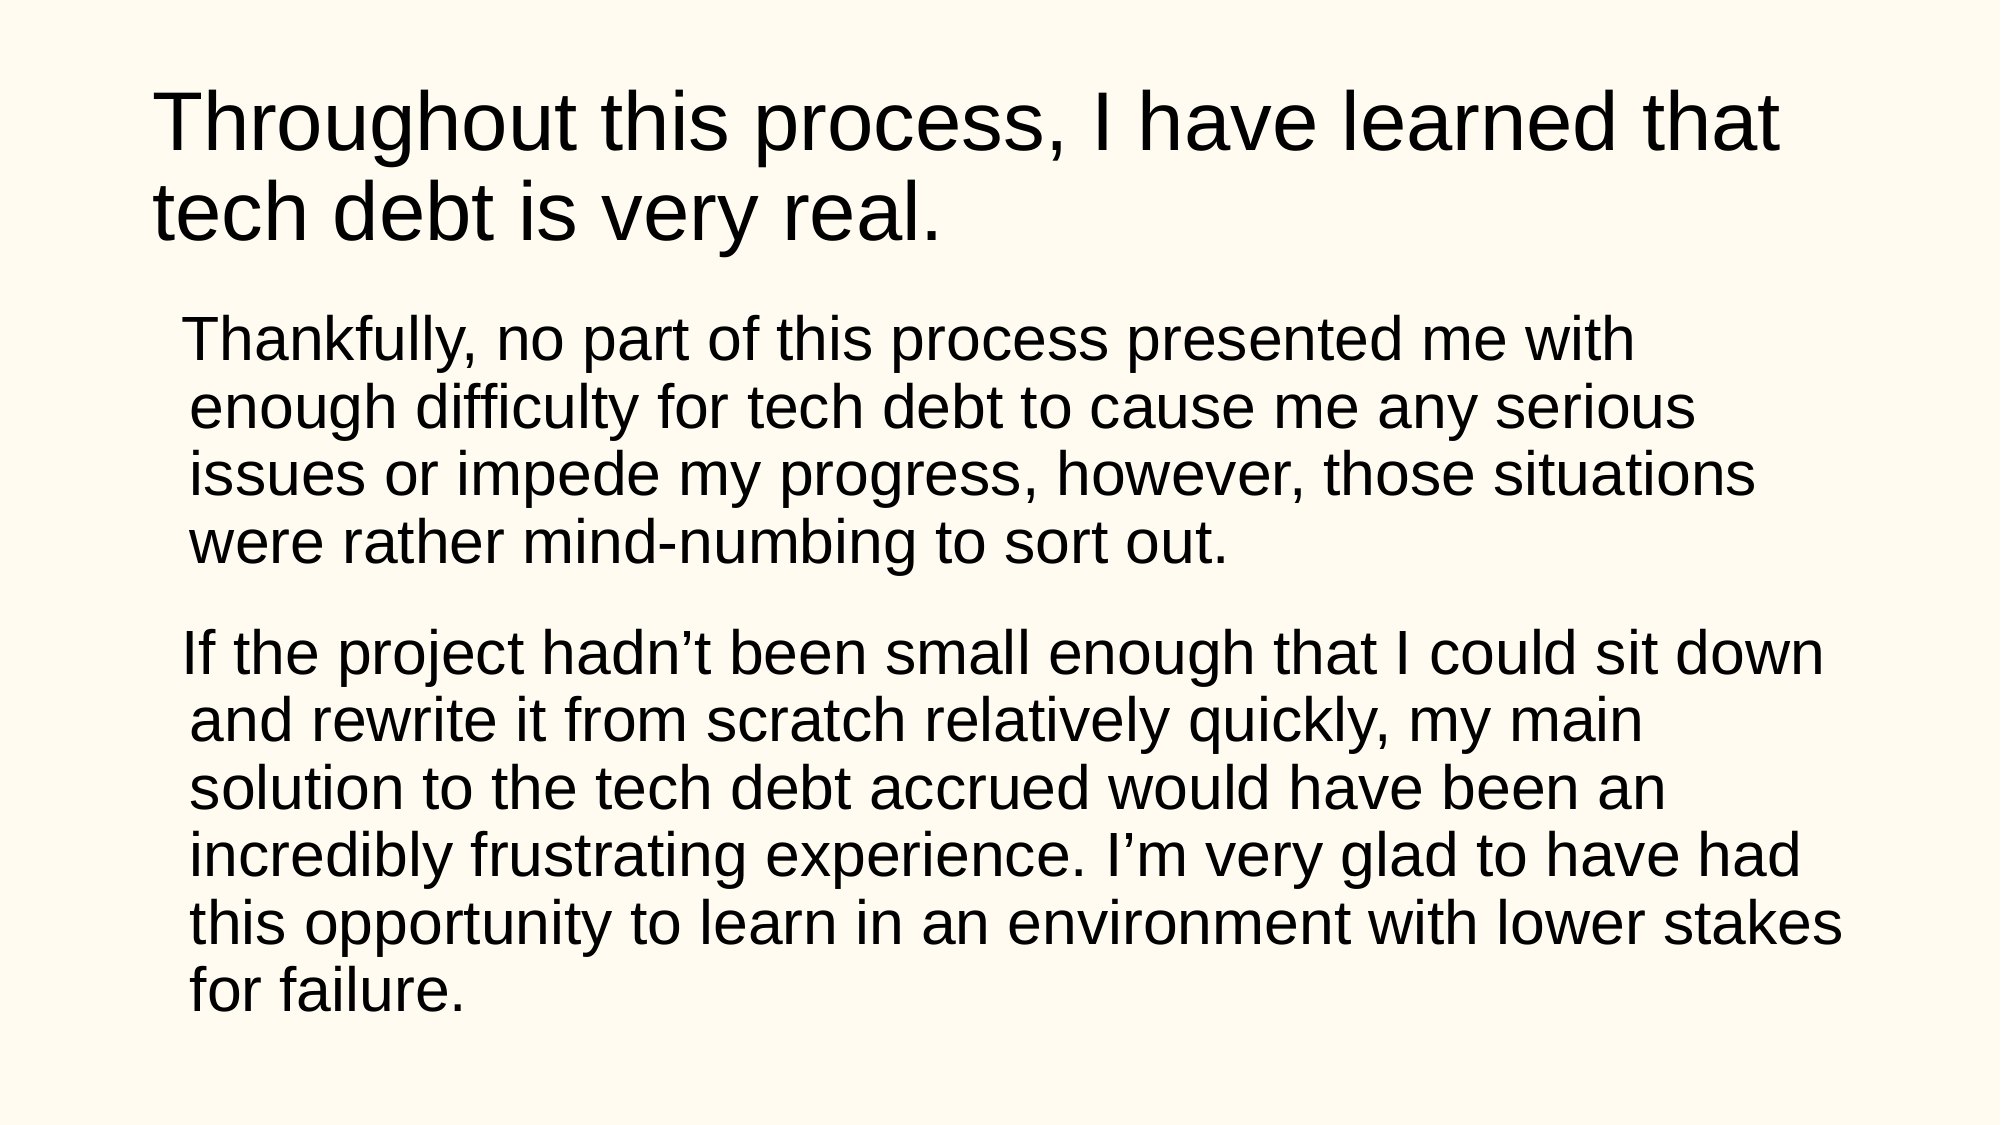

# Throughout this process, I have learned that tech debt is very real.
Thankfully, no part of this process presented me with enough difficulty for tech debt to cause me any serious issues or impede my progress, however, those situations were rather mind-numbing to sort out.
If the project hadn’t been small enough that I could sit down and rewrite it from scratch relatively quickly, my main solution to the tech debt accrued would have been an incredibly frustrating experience. I’m very glad to have had this opportunity to learn in an environment with lower stakes for failure.